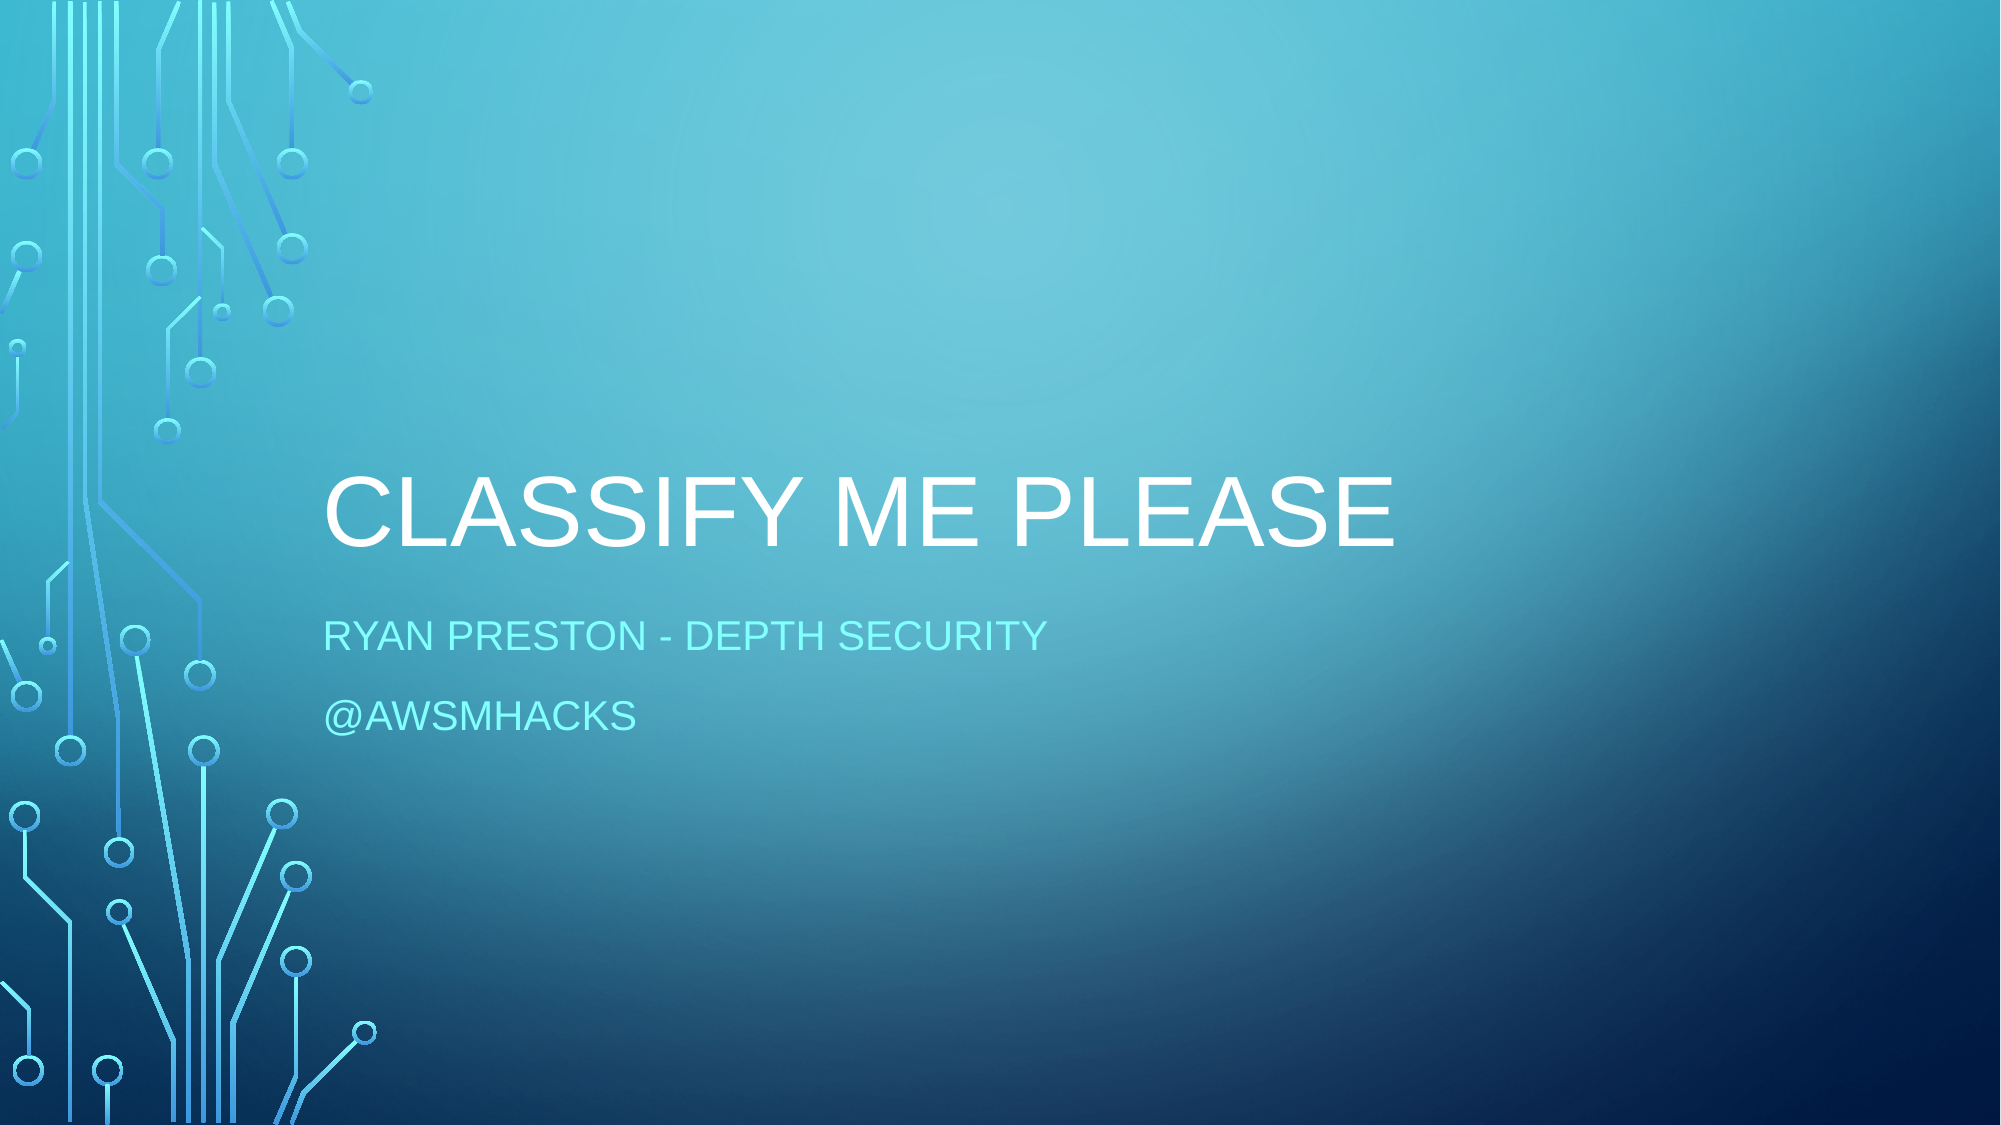

# Classify Me Please
Ryan preston - Depth Security
@awsmHacks